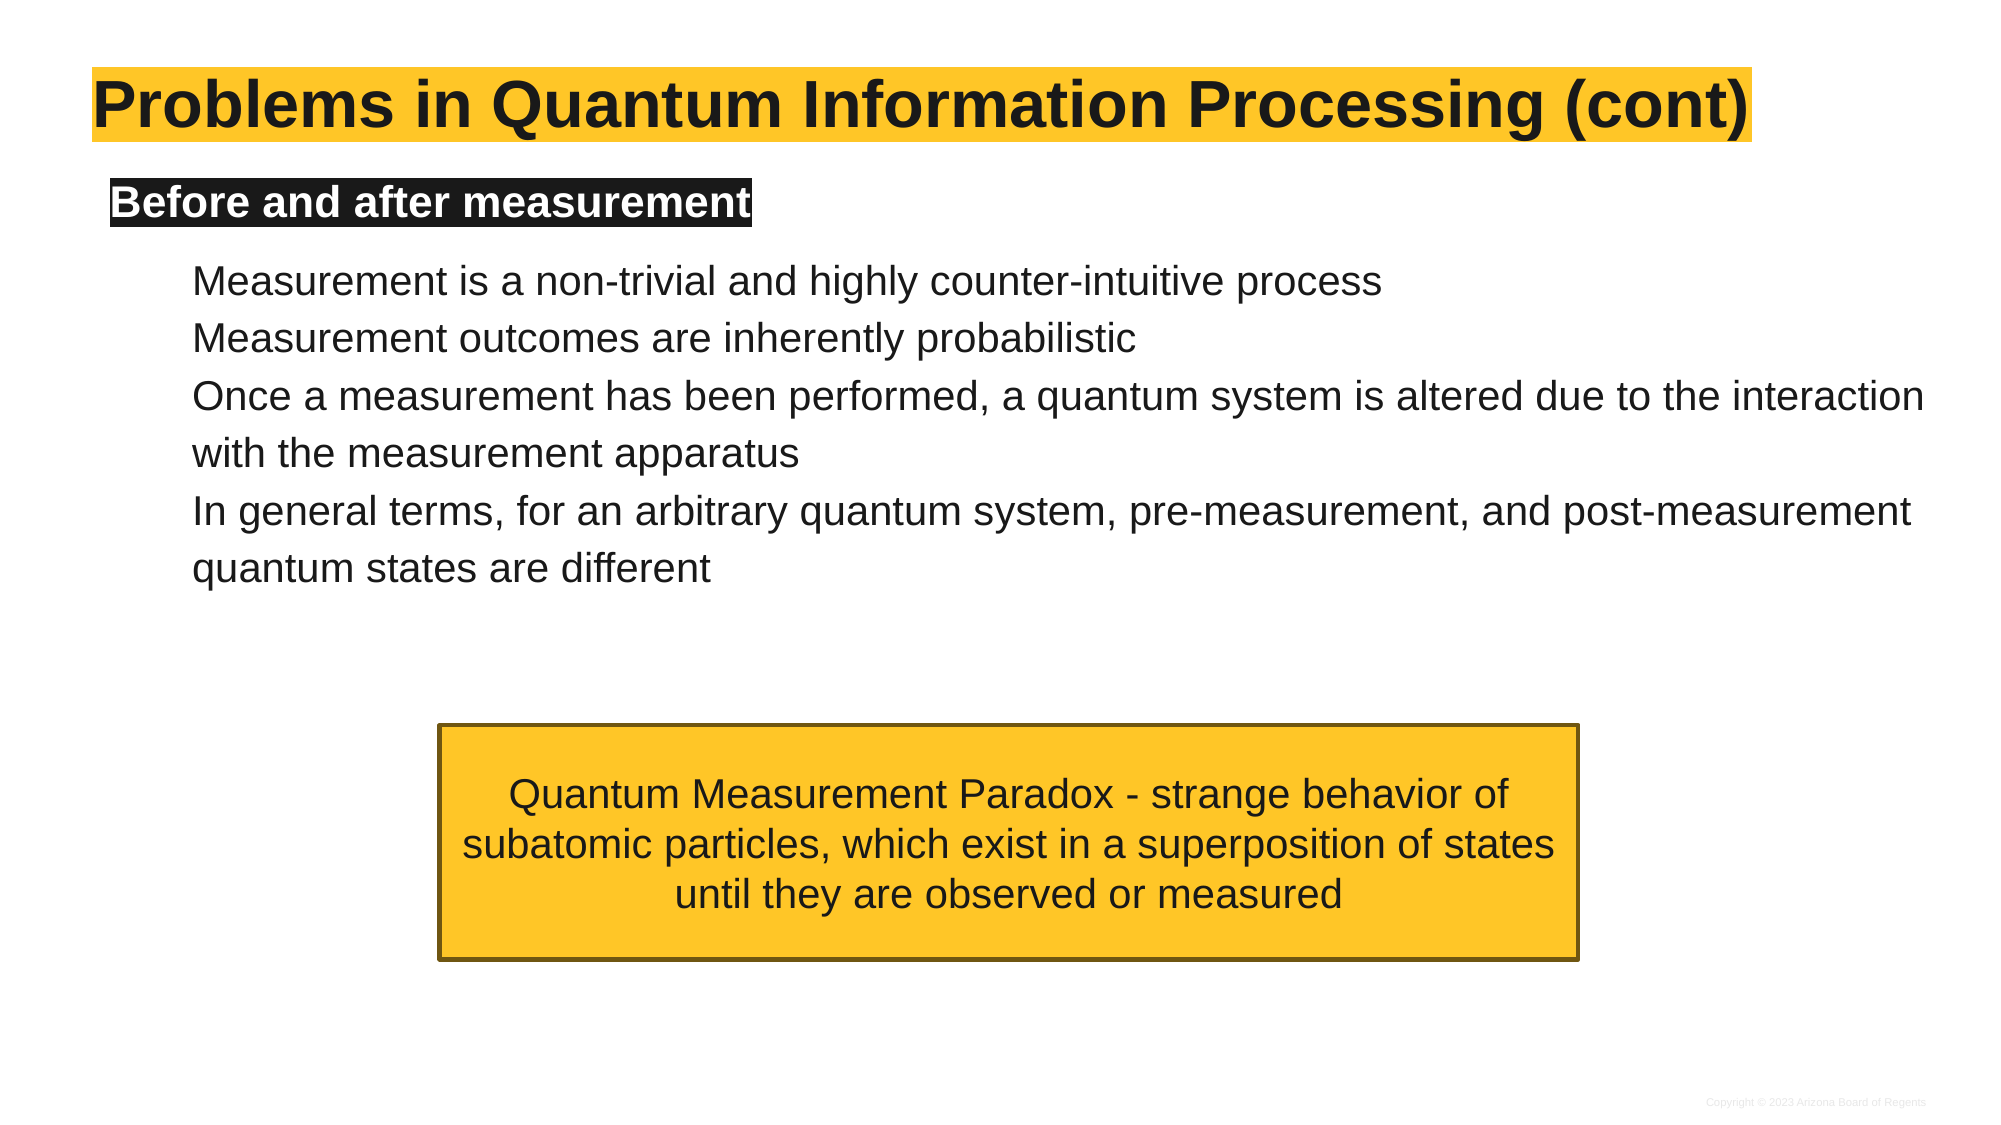

# Problems in Quantum Information Processing (cont)
Before and after measurement
Measurement is a non-trivial and highly counter-intuitive process
Measurement outcomes are inherently probabilistic
Once a measurement has been performed, a quantum system is altered due to the interaction with the measurement apparatus
In general terms, for an arbitrary quantum system, pre-measurement, and post-measurement quantum states are different

Quantum Measurement Paradox - strange behavior of subatomic particles, which exist in a superposition of states until they are observed or measured